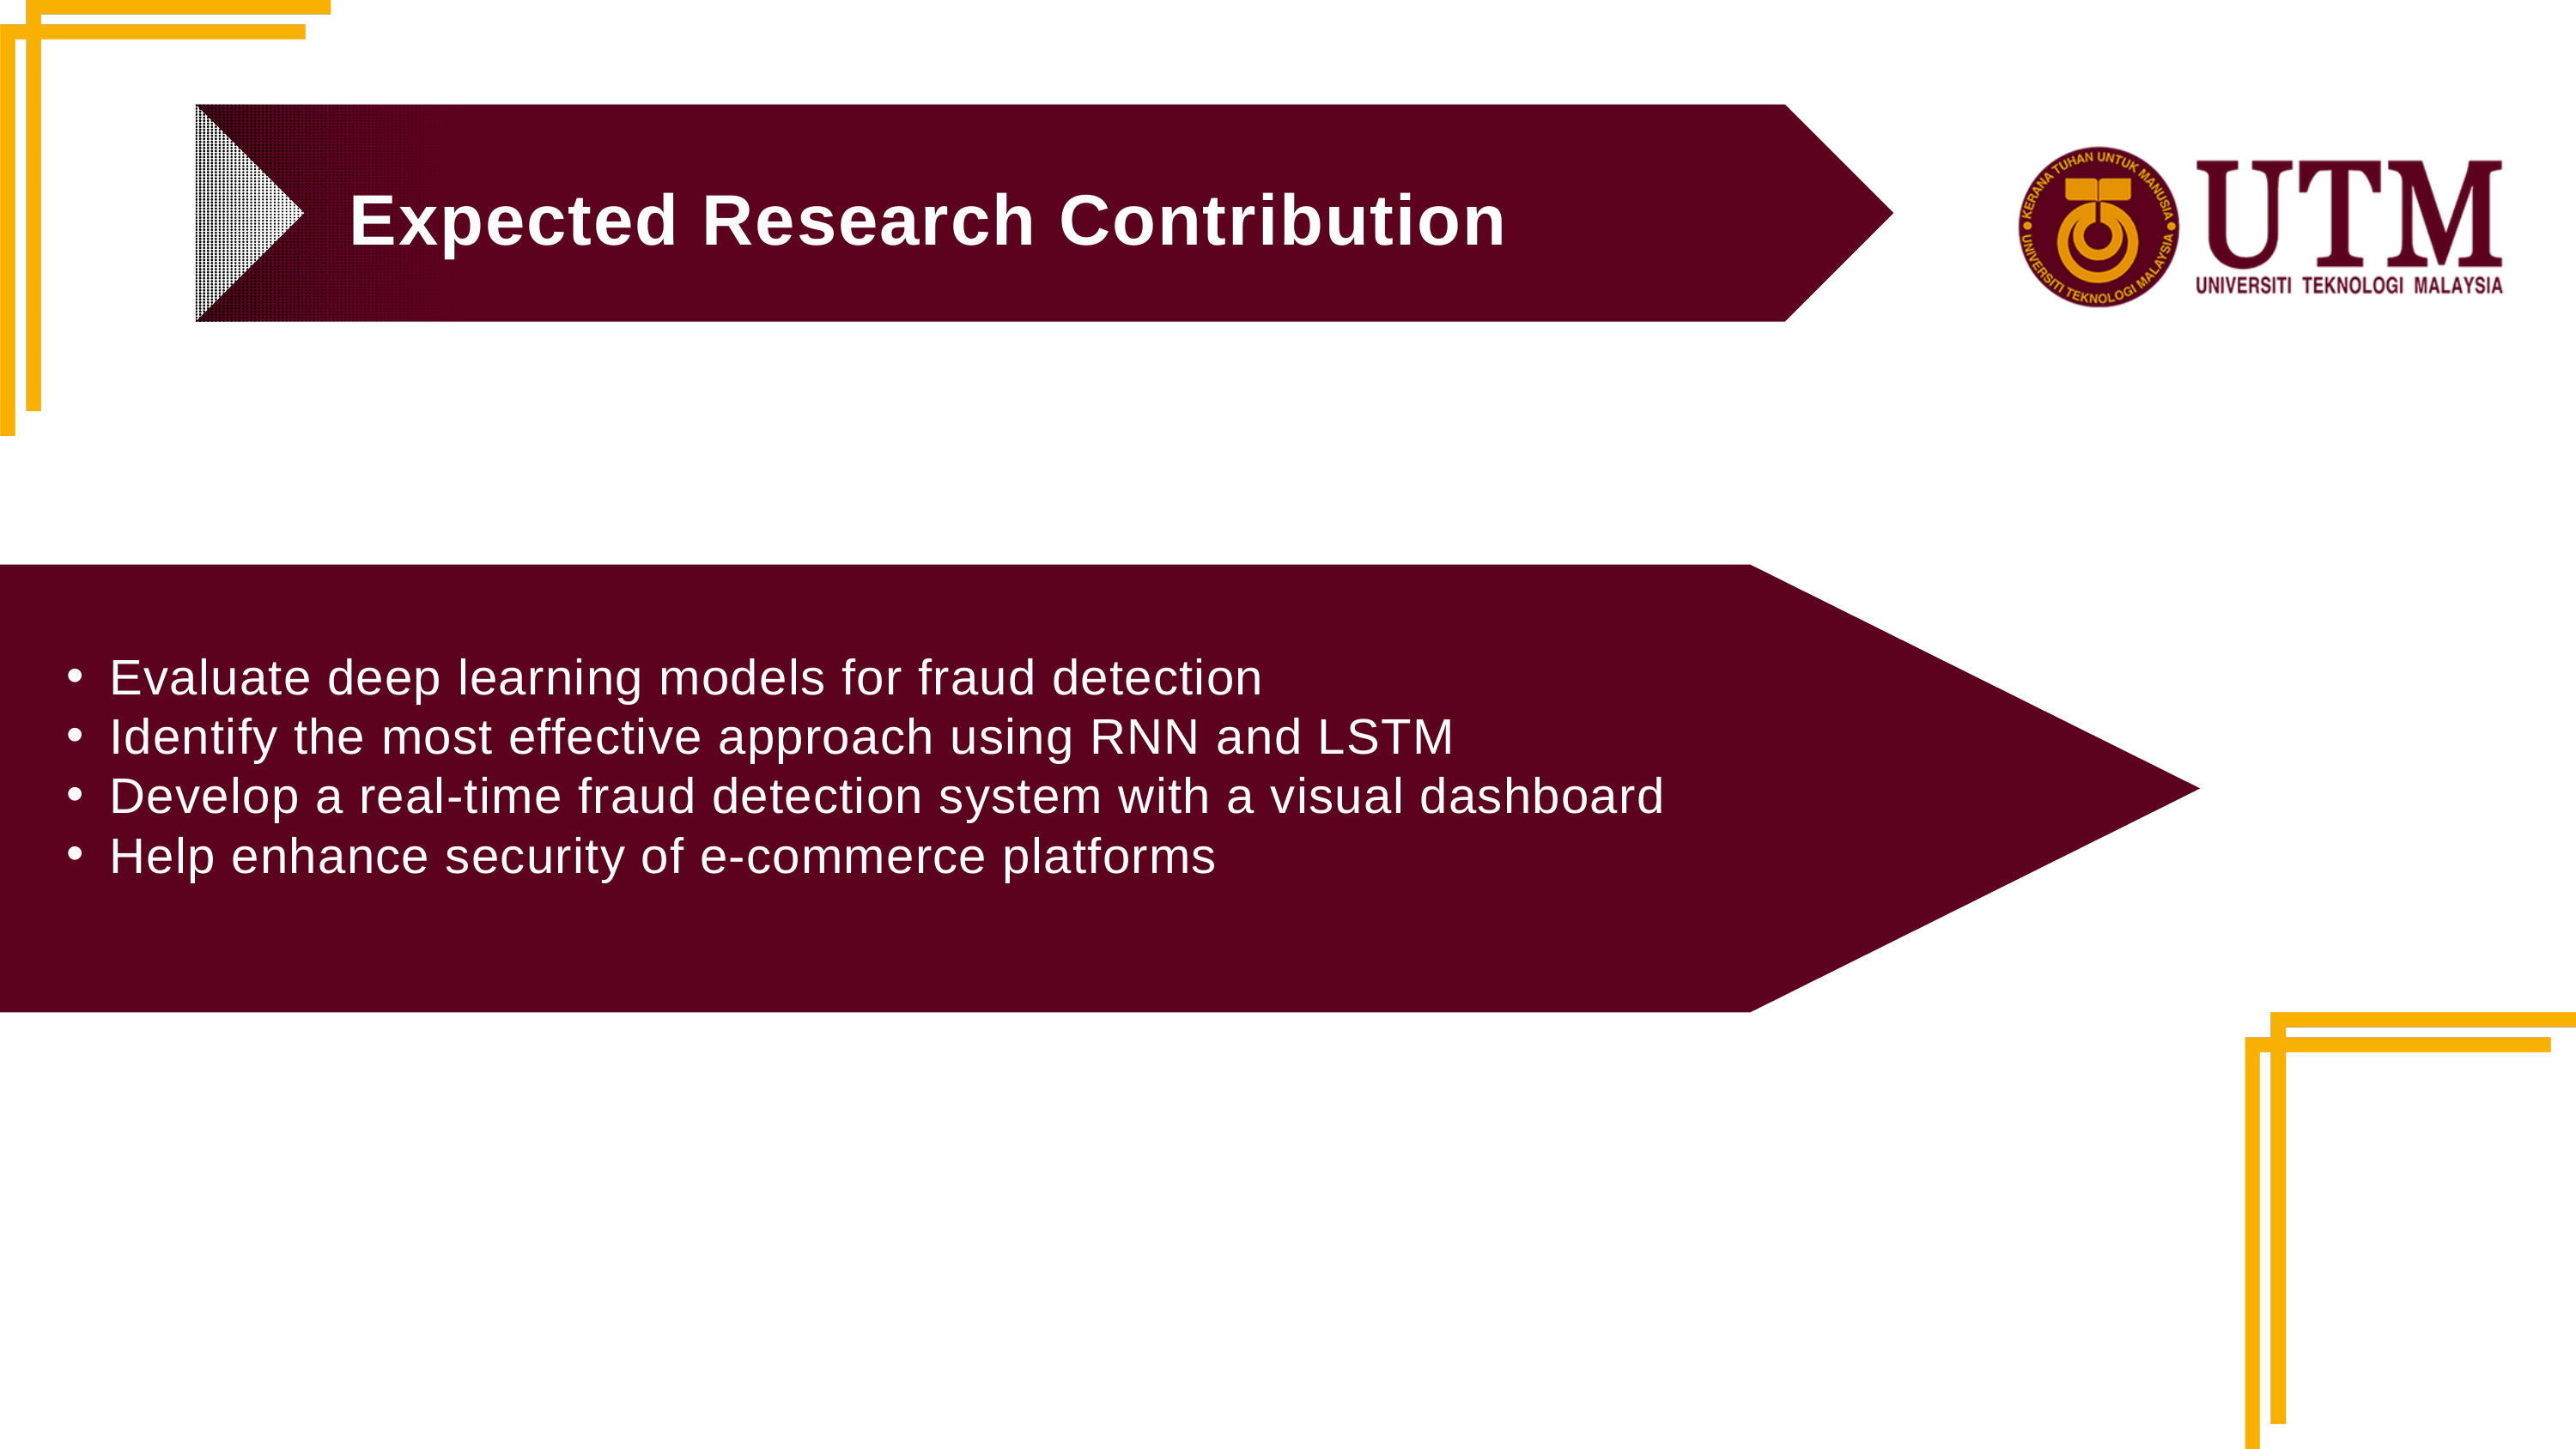

Expected Research Contribution

Evaluate deep learning models for fraud detection
Identify the most effective approach using RNN and LSTM
Develop a real-time fraud detection system with a visual dashboard
Help enhance security of e-commerce platforms